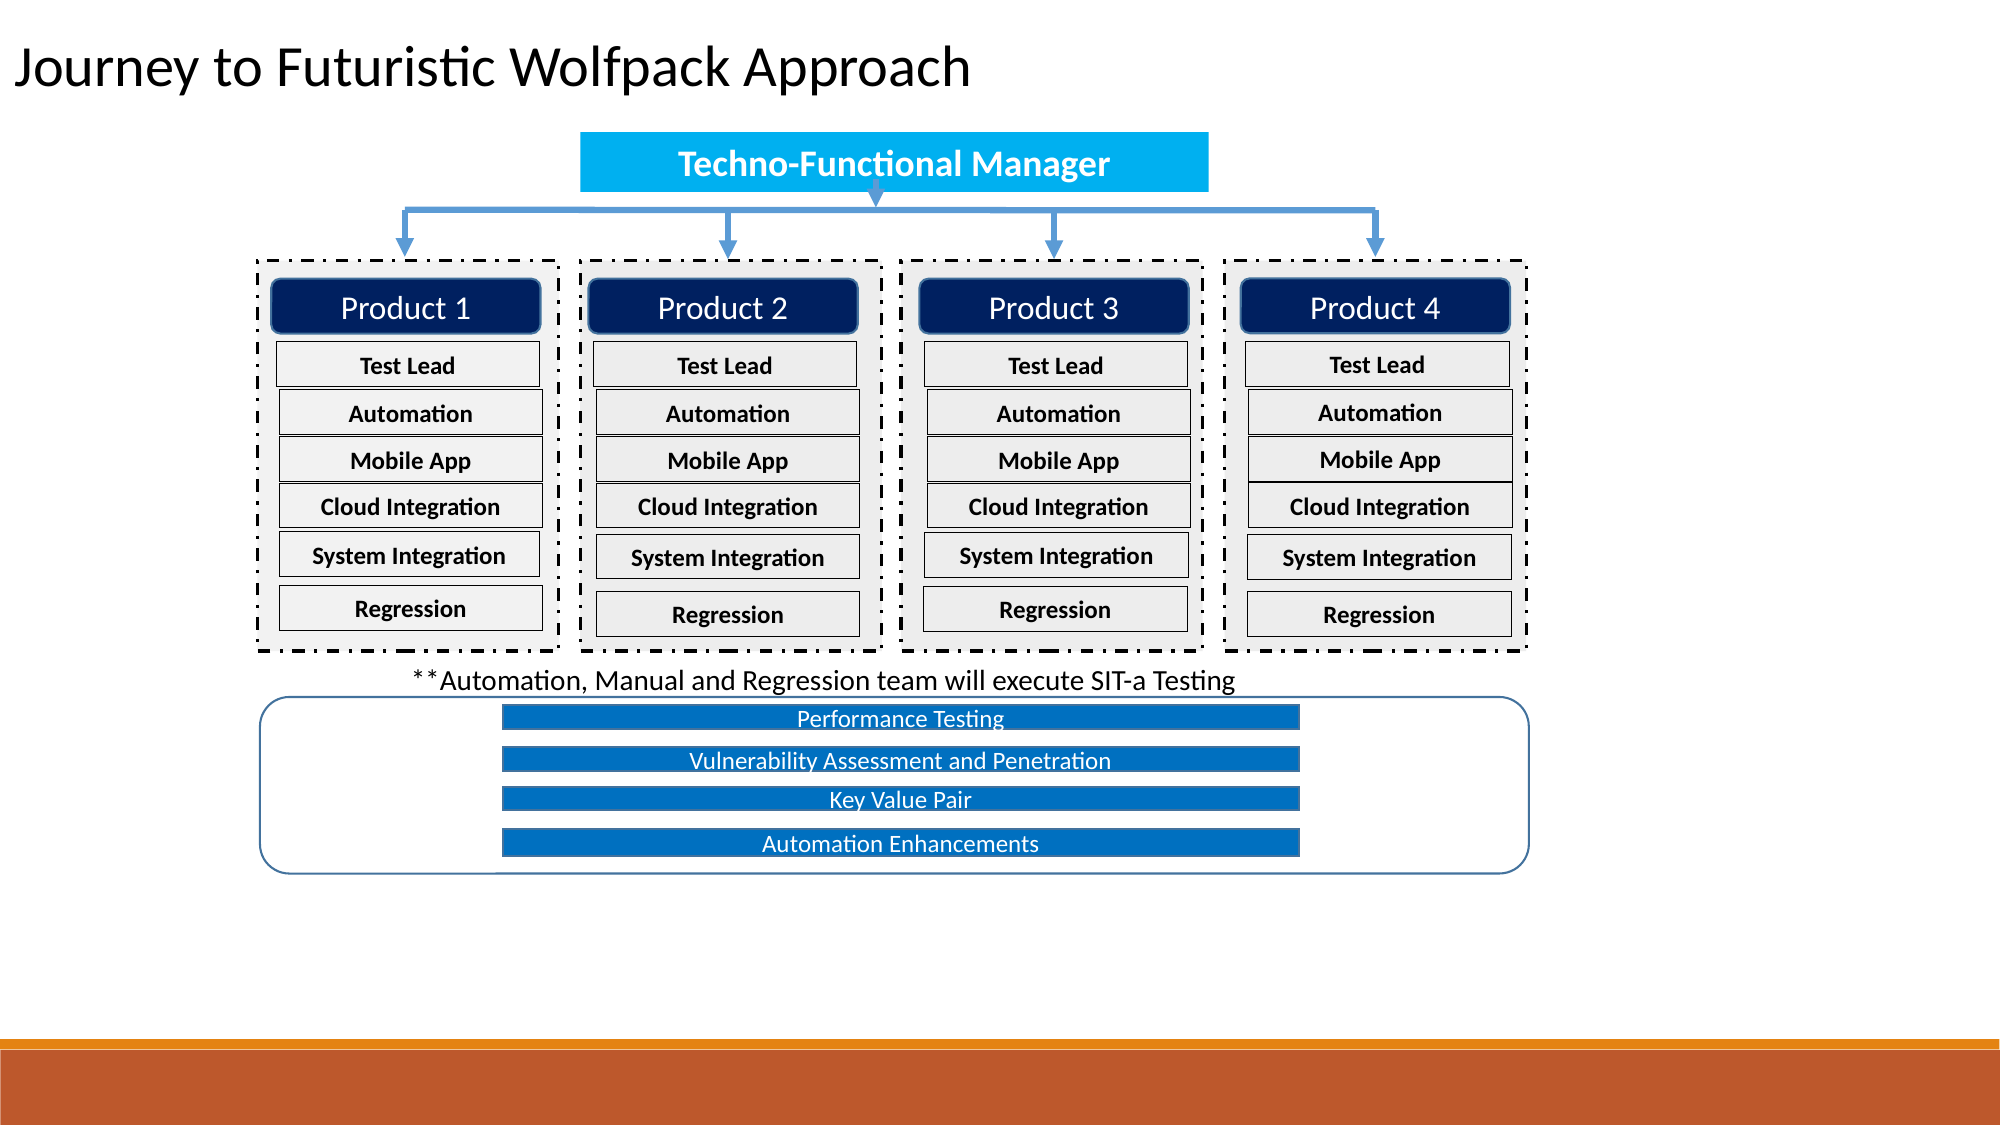

Journey to Futuristic Wolfpack Approach
Techno-Functional Manager

Product 4
Product 1
Product 2
Product 3
Test Lead
Test Lead
Test Lead
Test Lead
Automation
Automation
Automation
Automation
Mobile App
Mobile App
Mobile App
Mobile App
Cloud Integration
Cloud Integration
Cloud Integration
Cloud Integration
System Integration
System Integration
System Integration
System Integration
Regression
Regression
Regression
Regression
**Automation, Manual and Regression team will execute SIT-a Testing

Performance Testing
Vulnerability Assessment and Penetration
Key Value Pair
Automation Enhancements